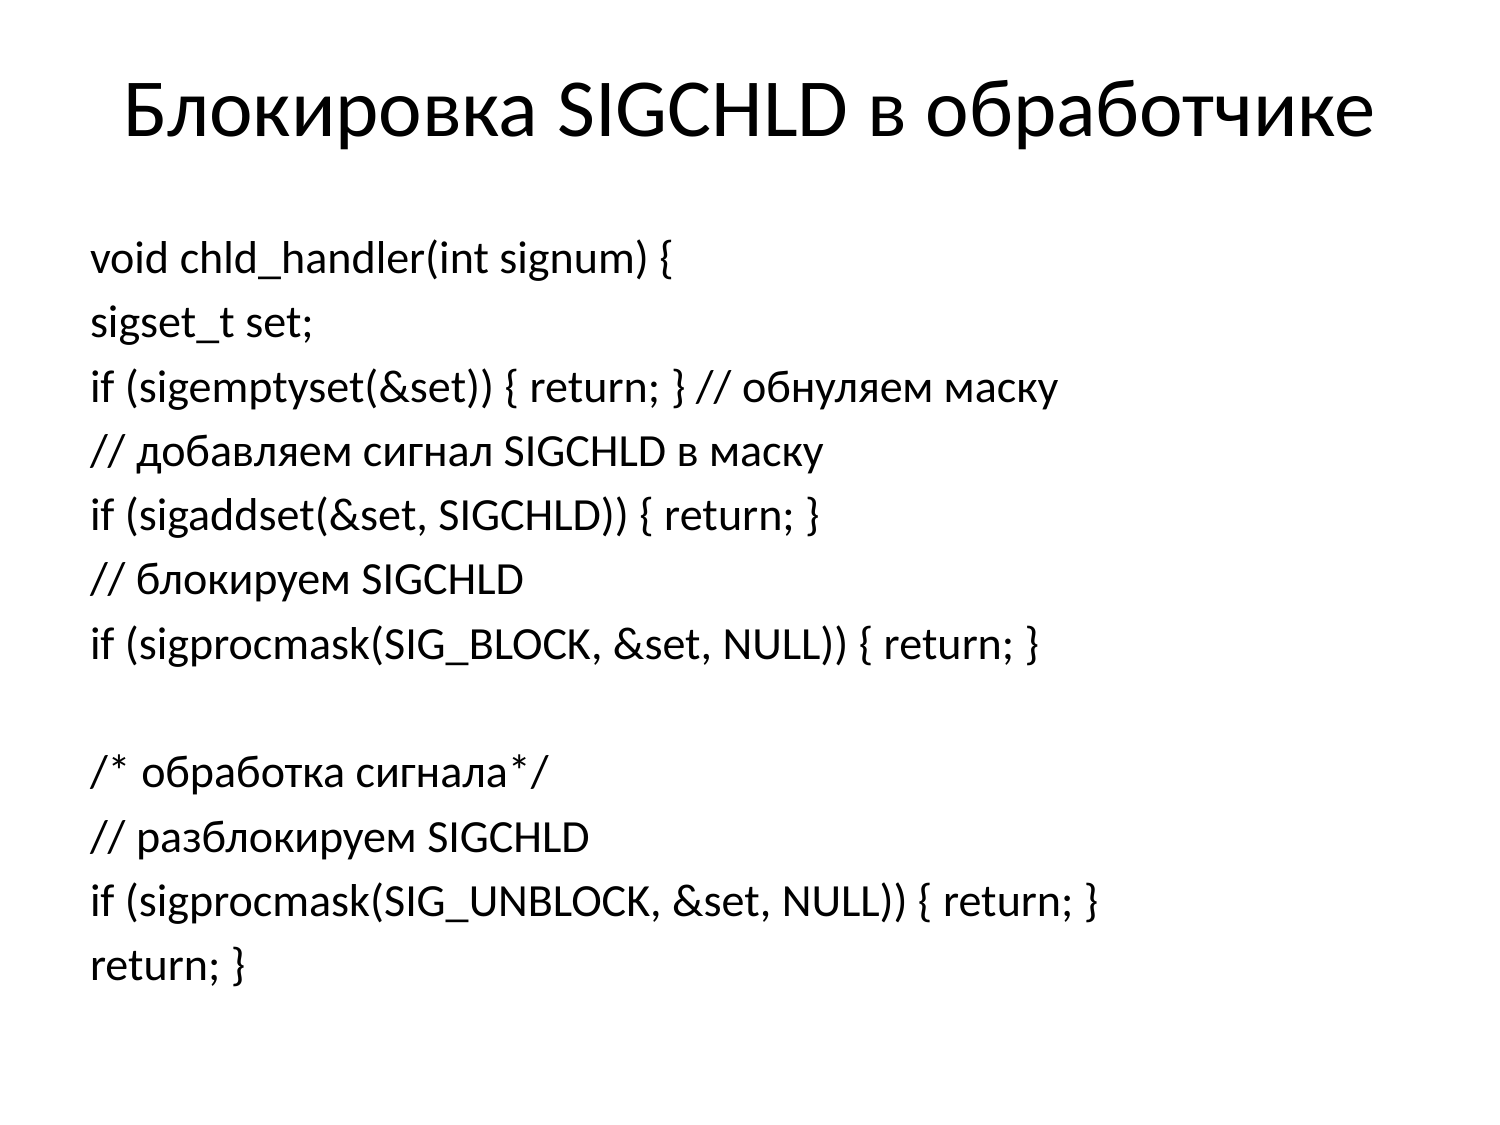

# Блокировка SIGCHLD в обработчике
void chld_handler(int signum) {
sigset_t set;
if (sigemptyset(&set)) { return; } // обнуляем маску
// добавляем сигнал SIGCHLD в маску
if (sigaddset(&set, SIGCHLD)) { return; }
// блокируем SIGCHLD
if (sigprocmask(SIG_BLOCK, &set, NULL)) { return; }

/* обработка сигнала*/
// разблокируем SIGCHLD
if (sigprocmask(SIG_UNBLOCK, &set, NULL)) { return; }
return; }